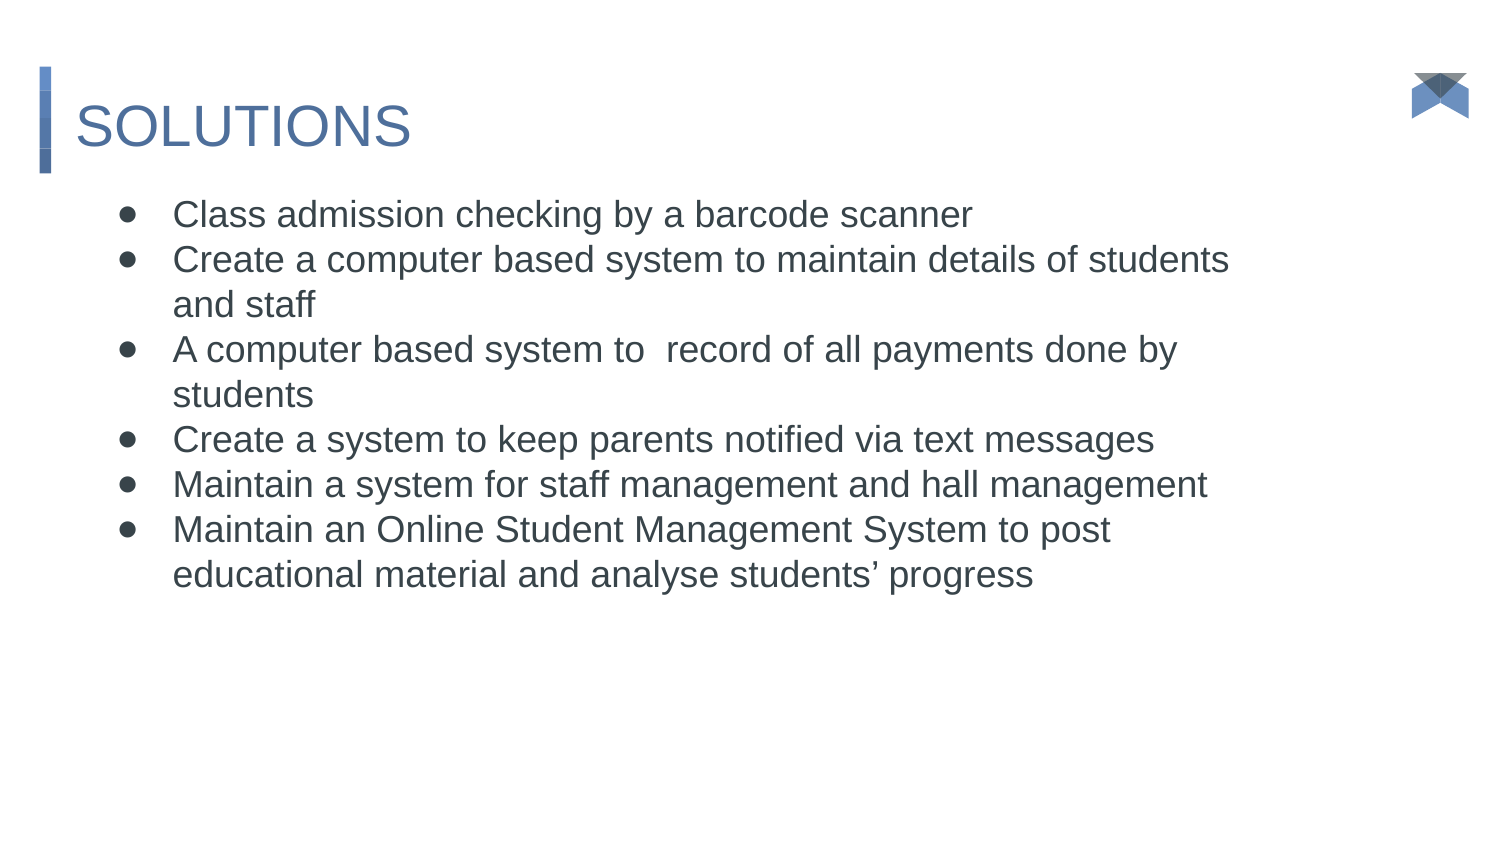

# SOLUTIONS
Class admission checking by a barcode scanner
Create a computer based system to maintain details of students and staff
A computer based system to  record of all payments done by students
Create a system to keep parents notified via text messages
Maintain a system for staff management and hall management
Maintain an Online Student Management System to post educational material and analyse students’ progress